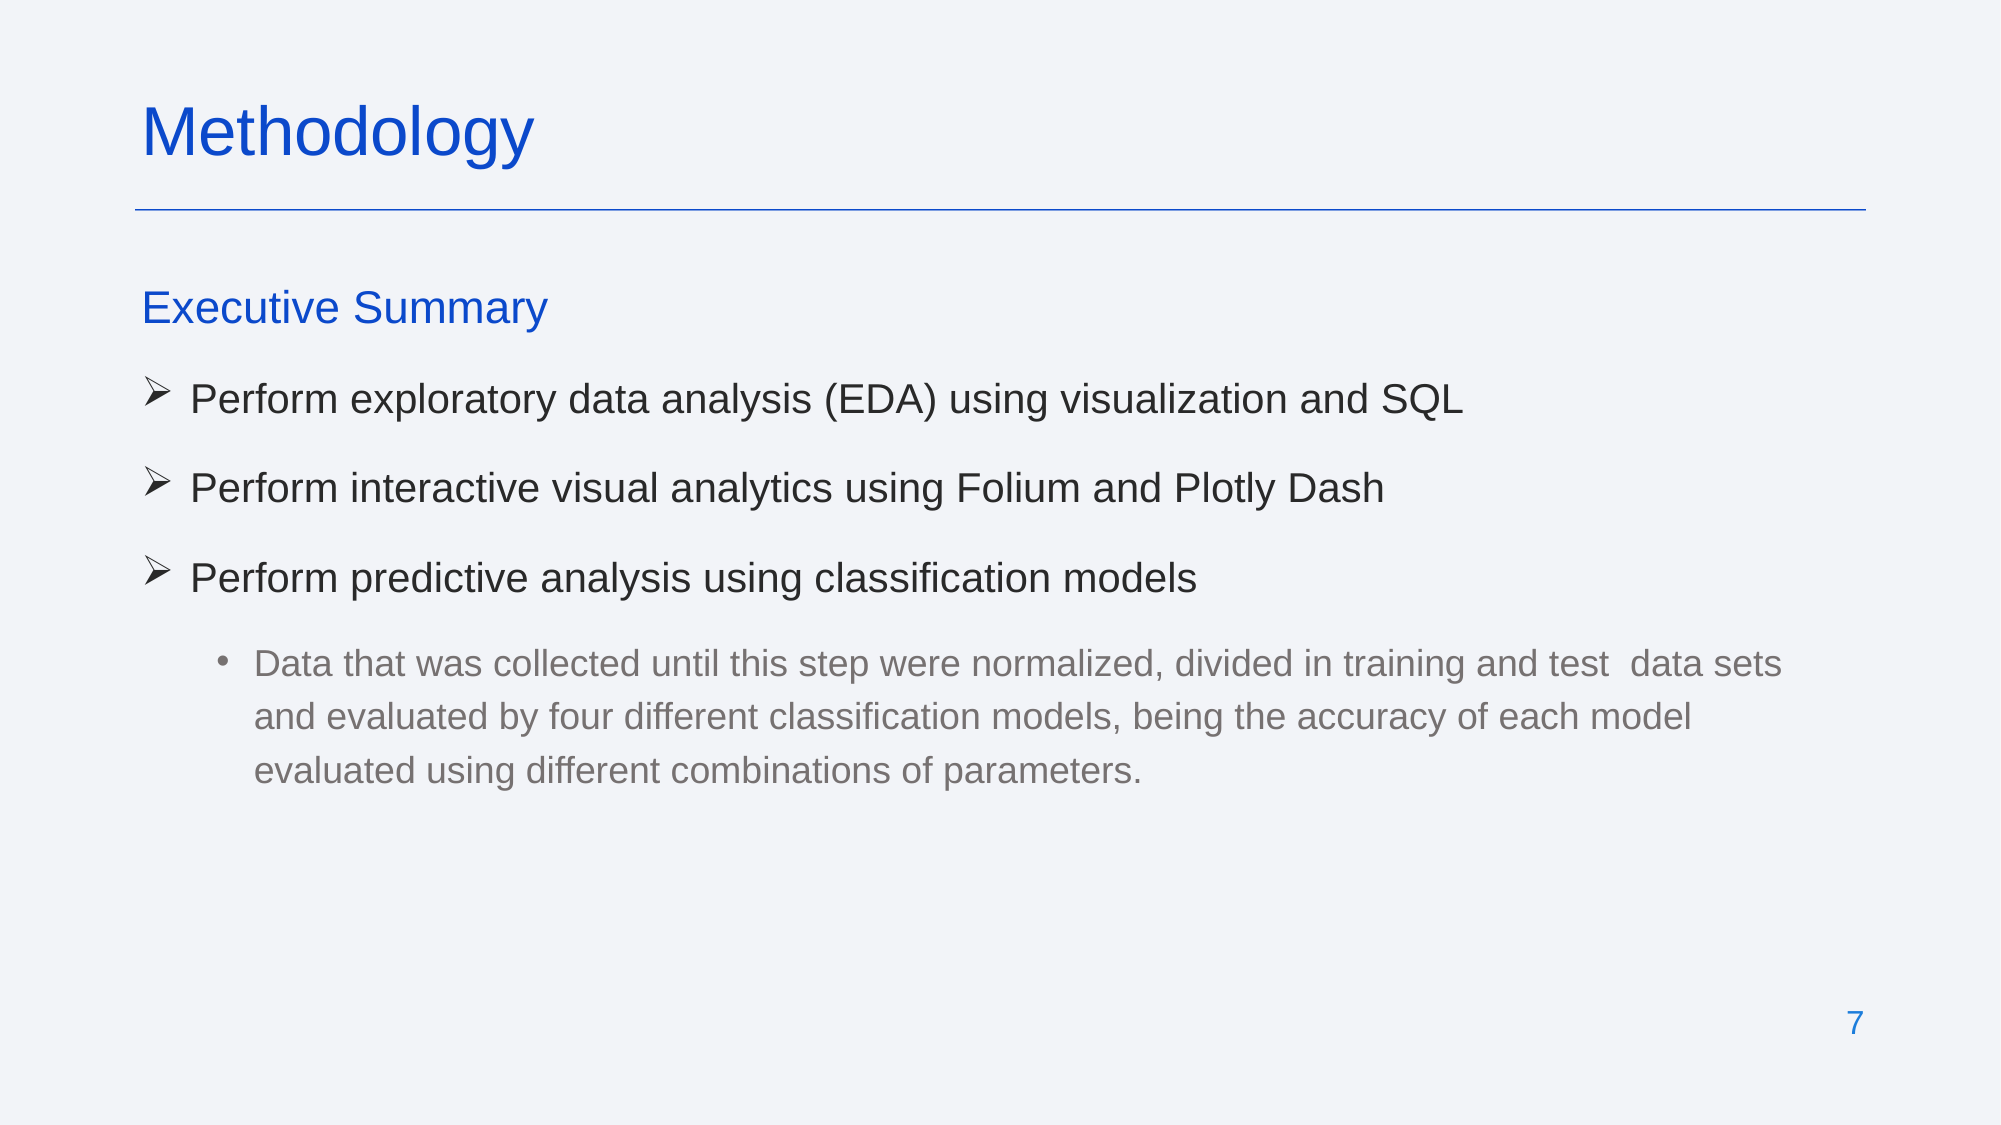

Methodology
Executive Summary
 Perform exploratory data analysis (EDA) using visualization and SQL
 Perform interactive visual analytics using Folium and Plotly Dash
 Perform predictive analysis using classification models
Data that was collected until this step were normalized, divided in training and test  data sets and evaluated by four different classification models, being the accuracy of each model evaluated using different combinations of parameters.
7